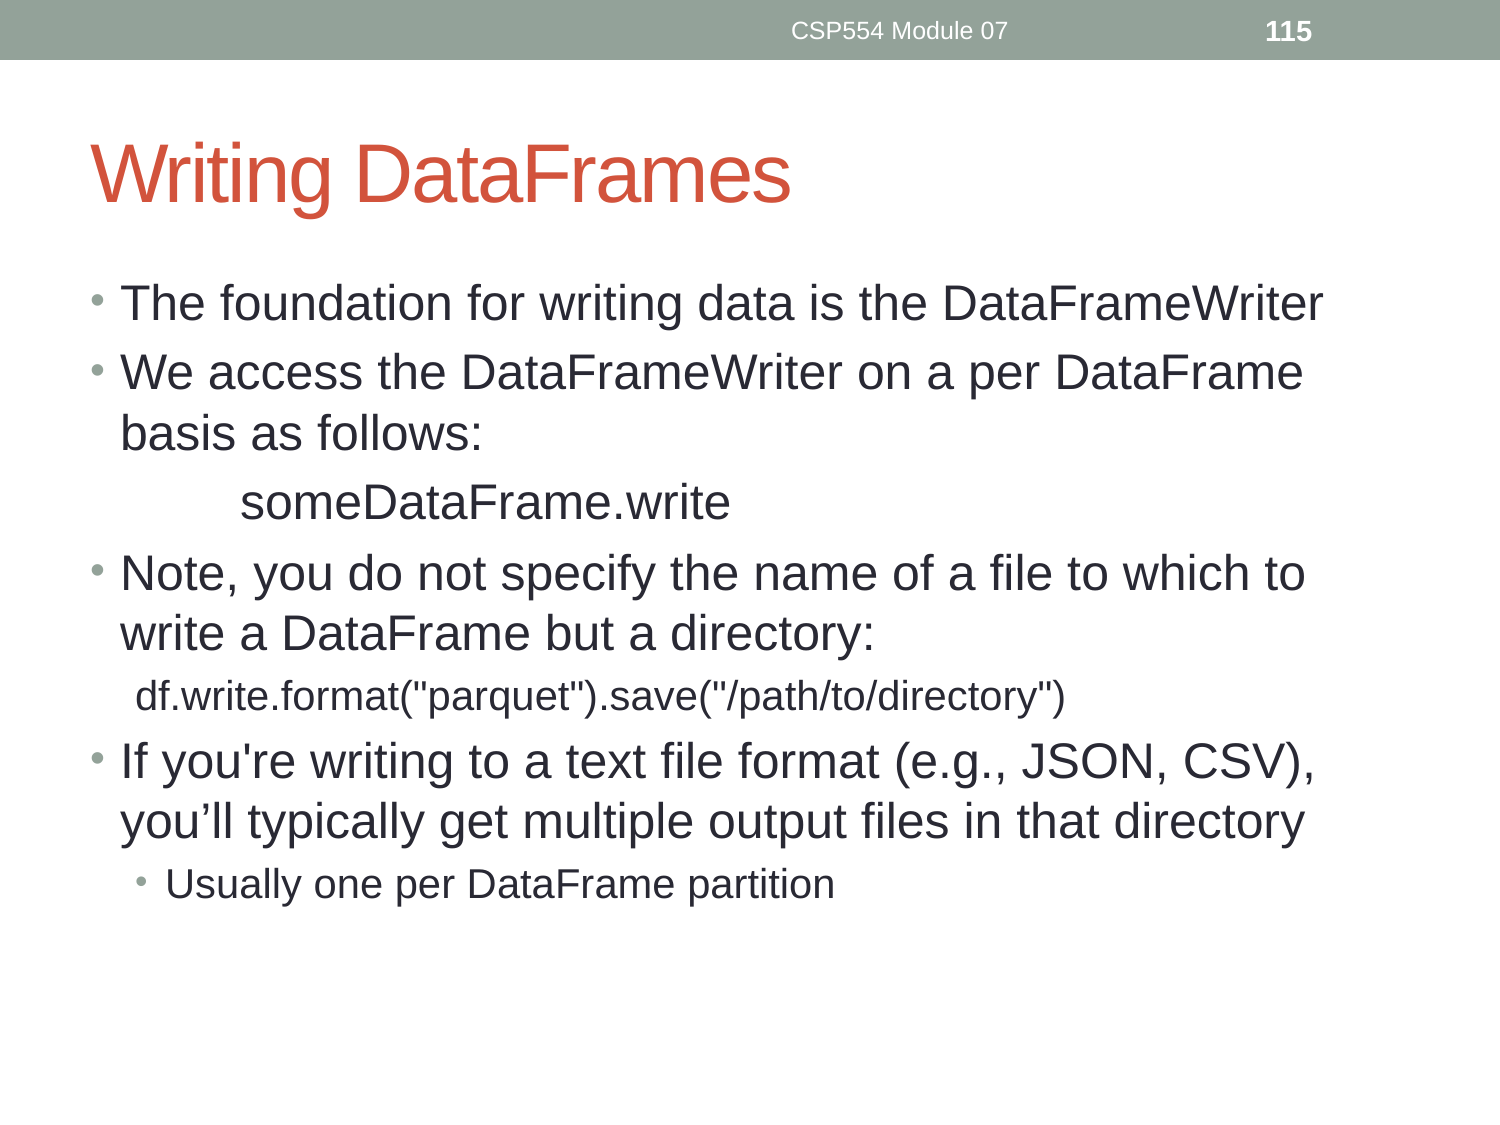

CSP554 Module 07
115
# Writing DataFrames
The foundation for writing data is the DataFrameWriter
We access the DataFrameWriter on a per DataFrame basis as follows:
	someDataFrame.write
Note, you do not specify the name of a file to which to write a DataFrame but a directory:
df.write.format("parquet").save("/path/to/directory")
If you're writing to a text file format (e.g., JSON, CSV), you’ll typically get multiple output files in that directory
Usually one per DataFrame partition